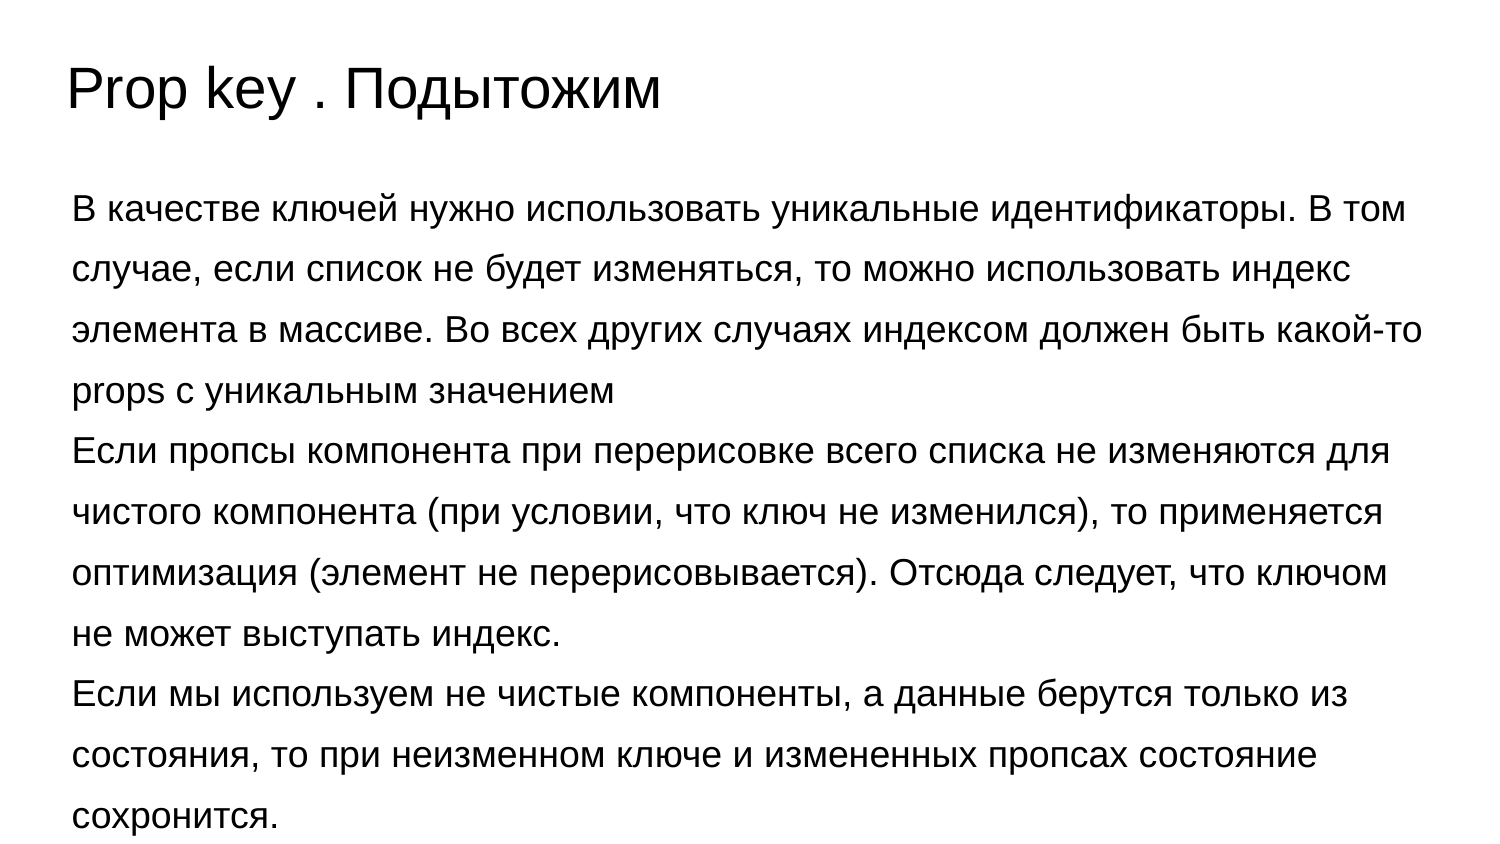

# Prop key . Подытожим
В качестве ключей нужно использовать уникальные идентификаторы. В том случае, если список не будет изменяться, то можно использовать индекс элемента в массиве. Во всех других случаях индексом должен быть какой-то props с уникальным значением
Если пропсы компонента при перерисовке всего списка не изменяются для чистого компонента (при условии, что ключ не изменился), то применяется оптимизация (элемент не перерисовывается). Отсюда следует, что ключом не может выступать индекс.
Если мы используем не чистые компоненты, а данные берутся только из состояния, то при неизменном ключе и измененных пропсах состояние сохронится.